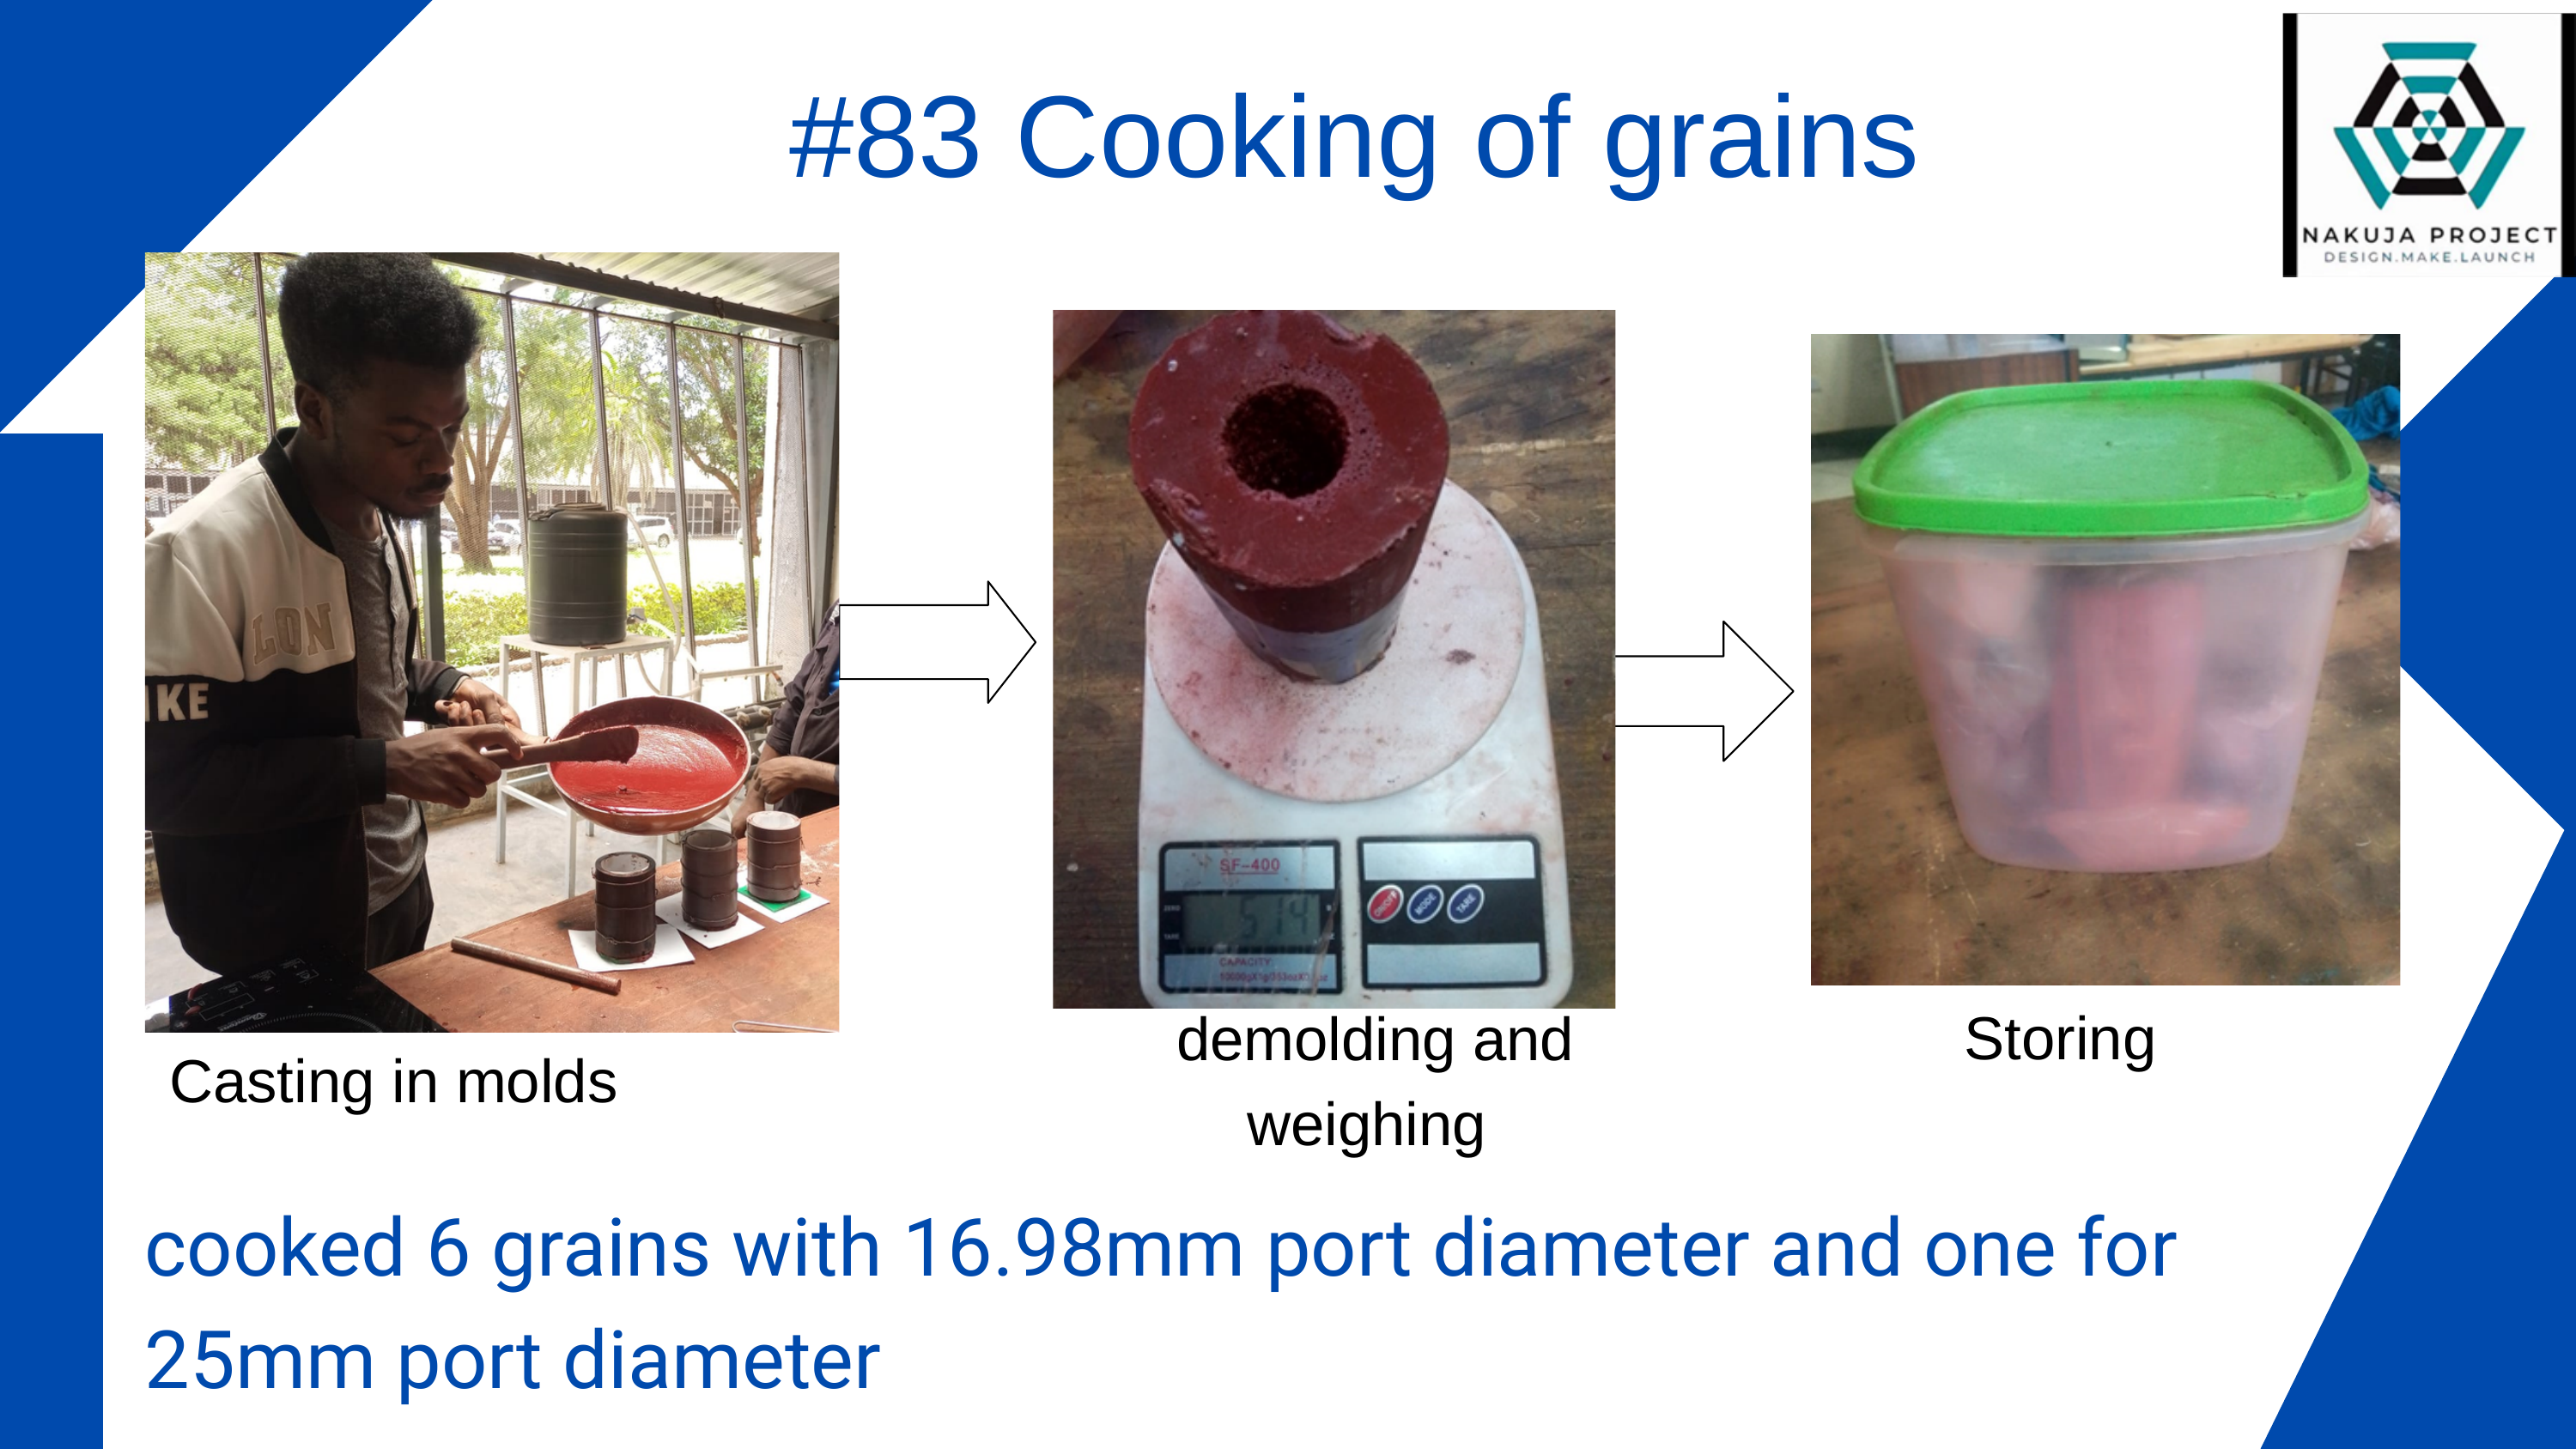

#83 Cooking of grains

Storing
demolding and weighing
Casting in molds

cooked 6 grains with 16.98mm port diameter and one for 25mm port diameter